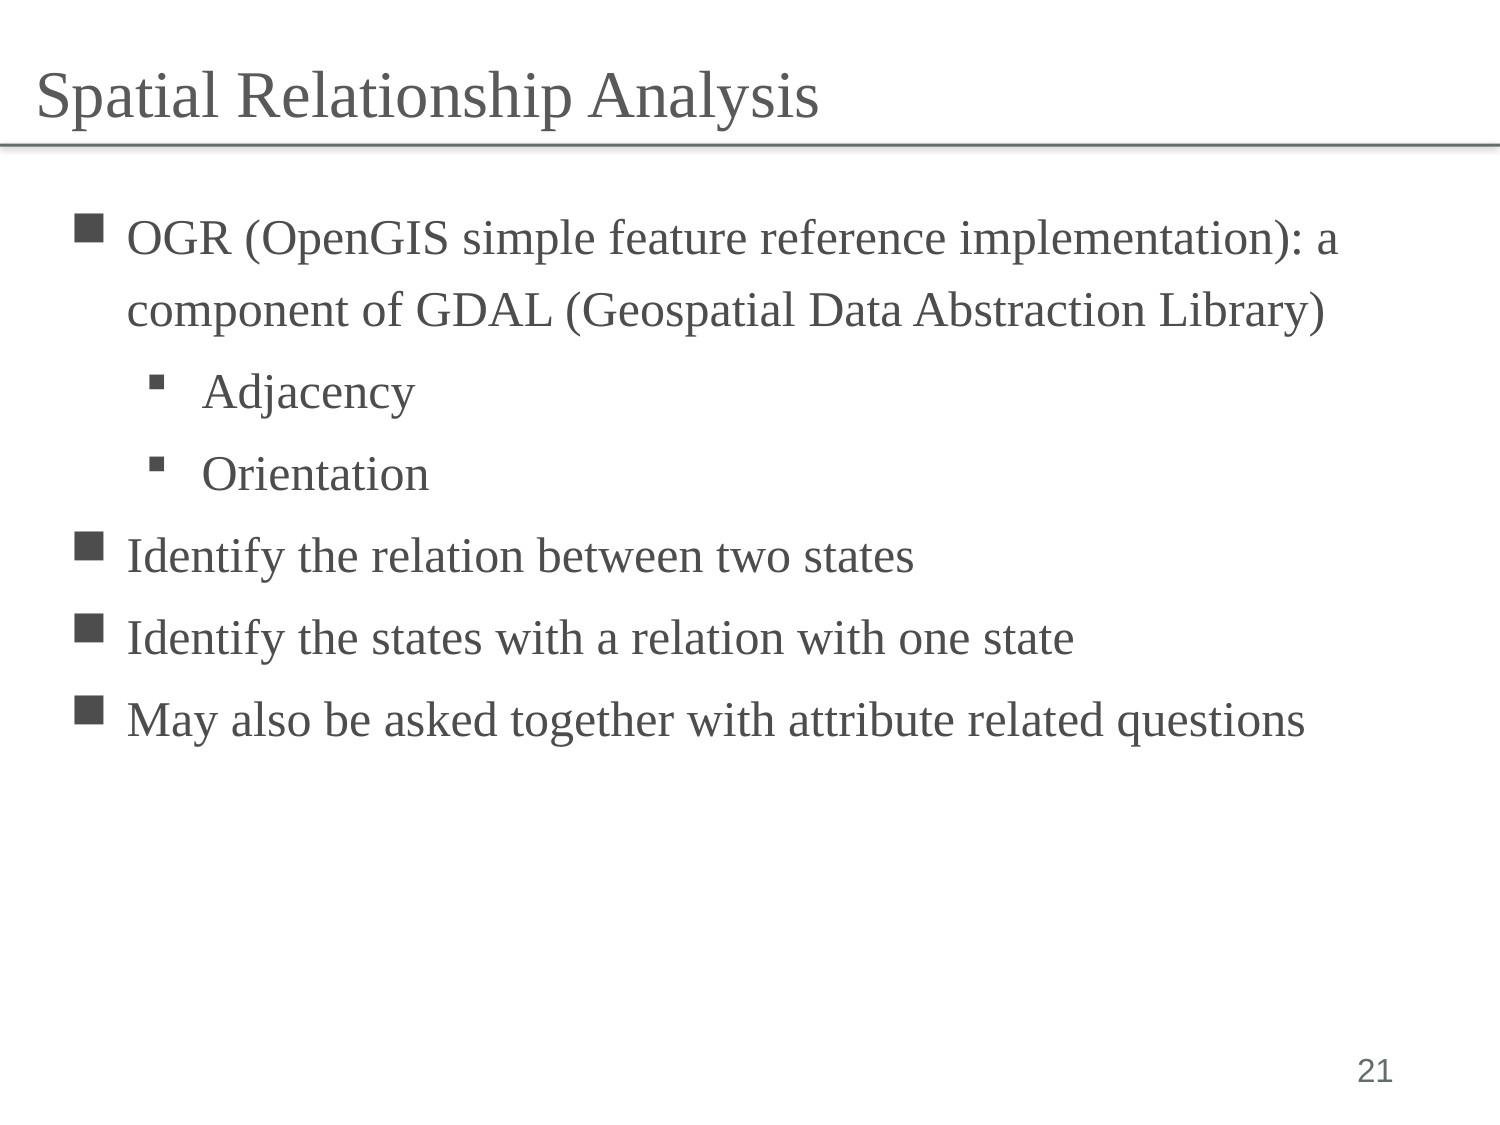

Spatial Relationship Analysis
OGR (OpenGIS simple feature reference implementation): a component of GDAL (Geospatial Data Abstraction Library)
Adjacency
Orientation
Identify the relation between two states
Identify the states with a relation with one state
May also be asked together with attribute related questions